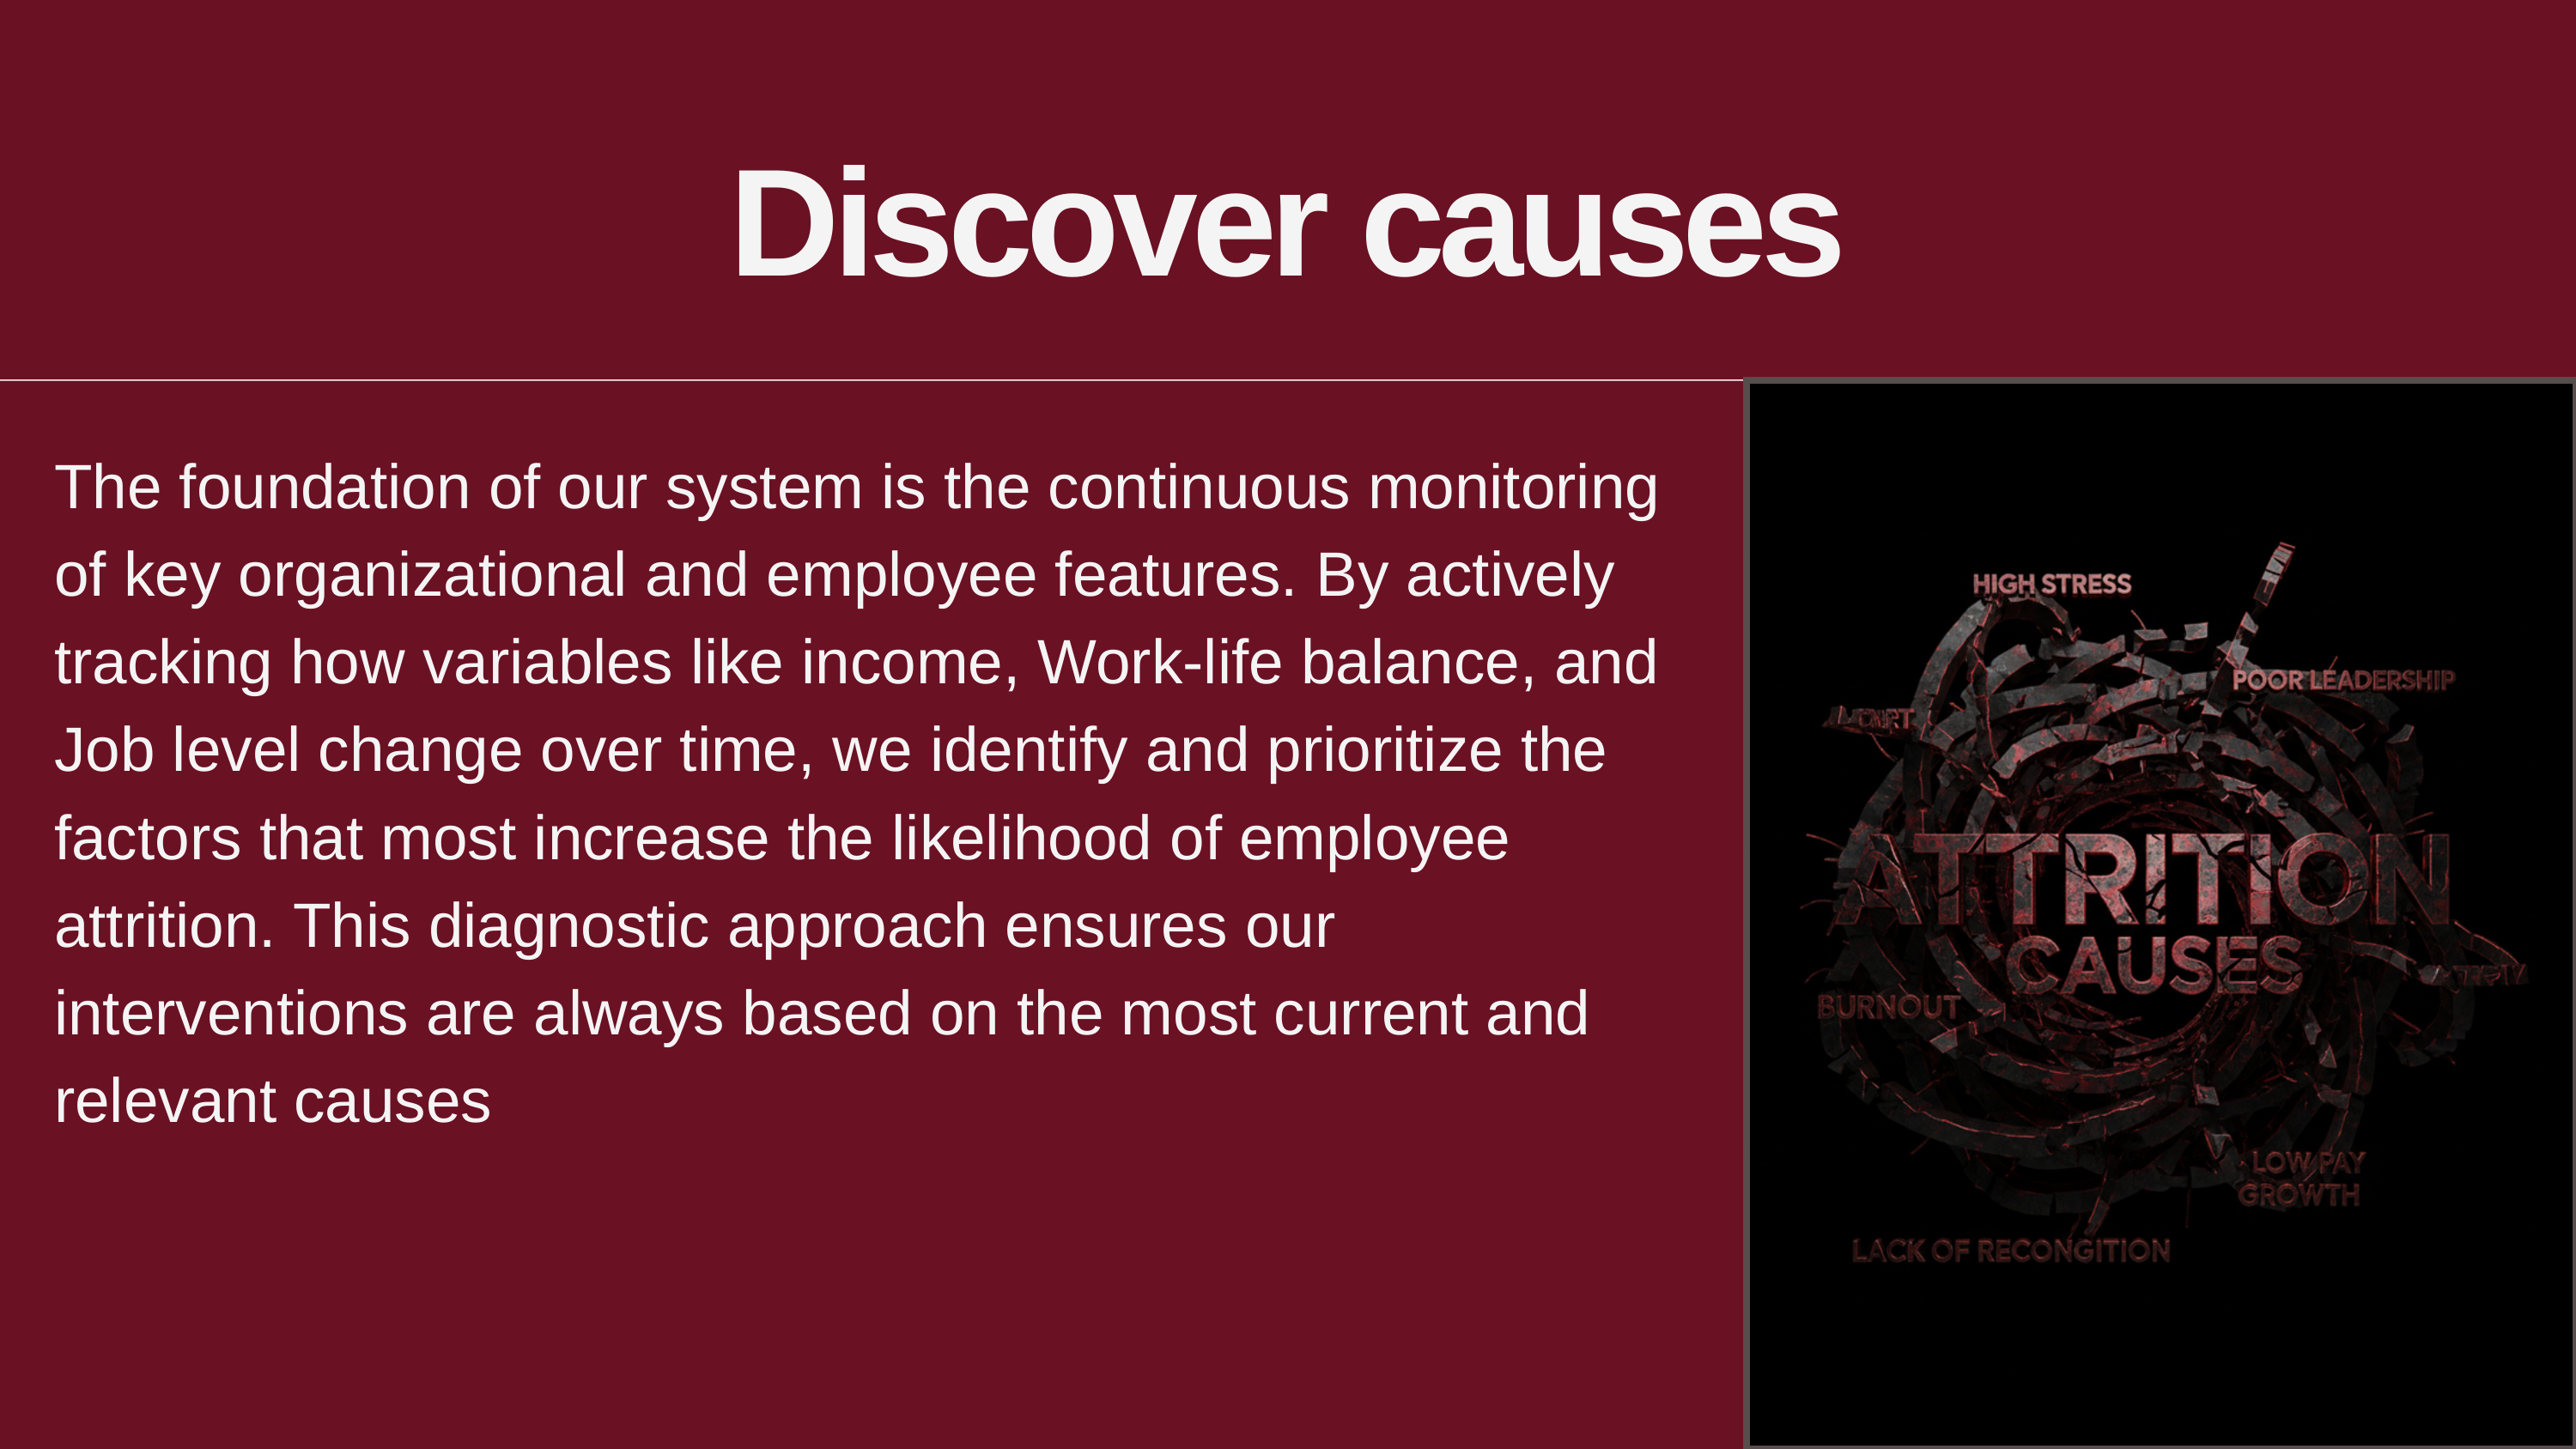

Discover causes

The foundation of our system is the continuous monitoring of key organizational and employee features. By actively tracking how variables like income, Work-life balance, and Job level change over time, we identify and prioritize the factors that most increase the likelihood of employee attrition. This diagnostic approach ensures our interventions are always based on the most current and relevant causes